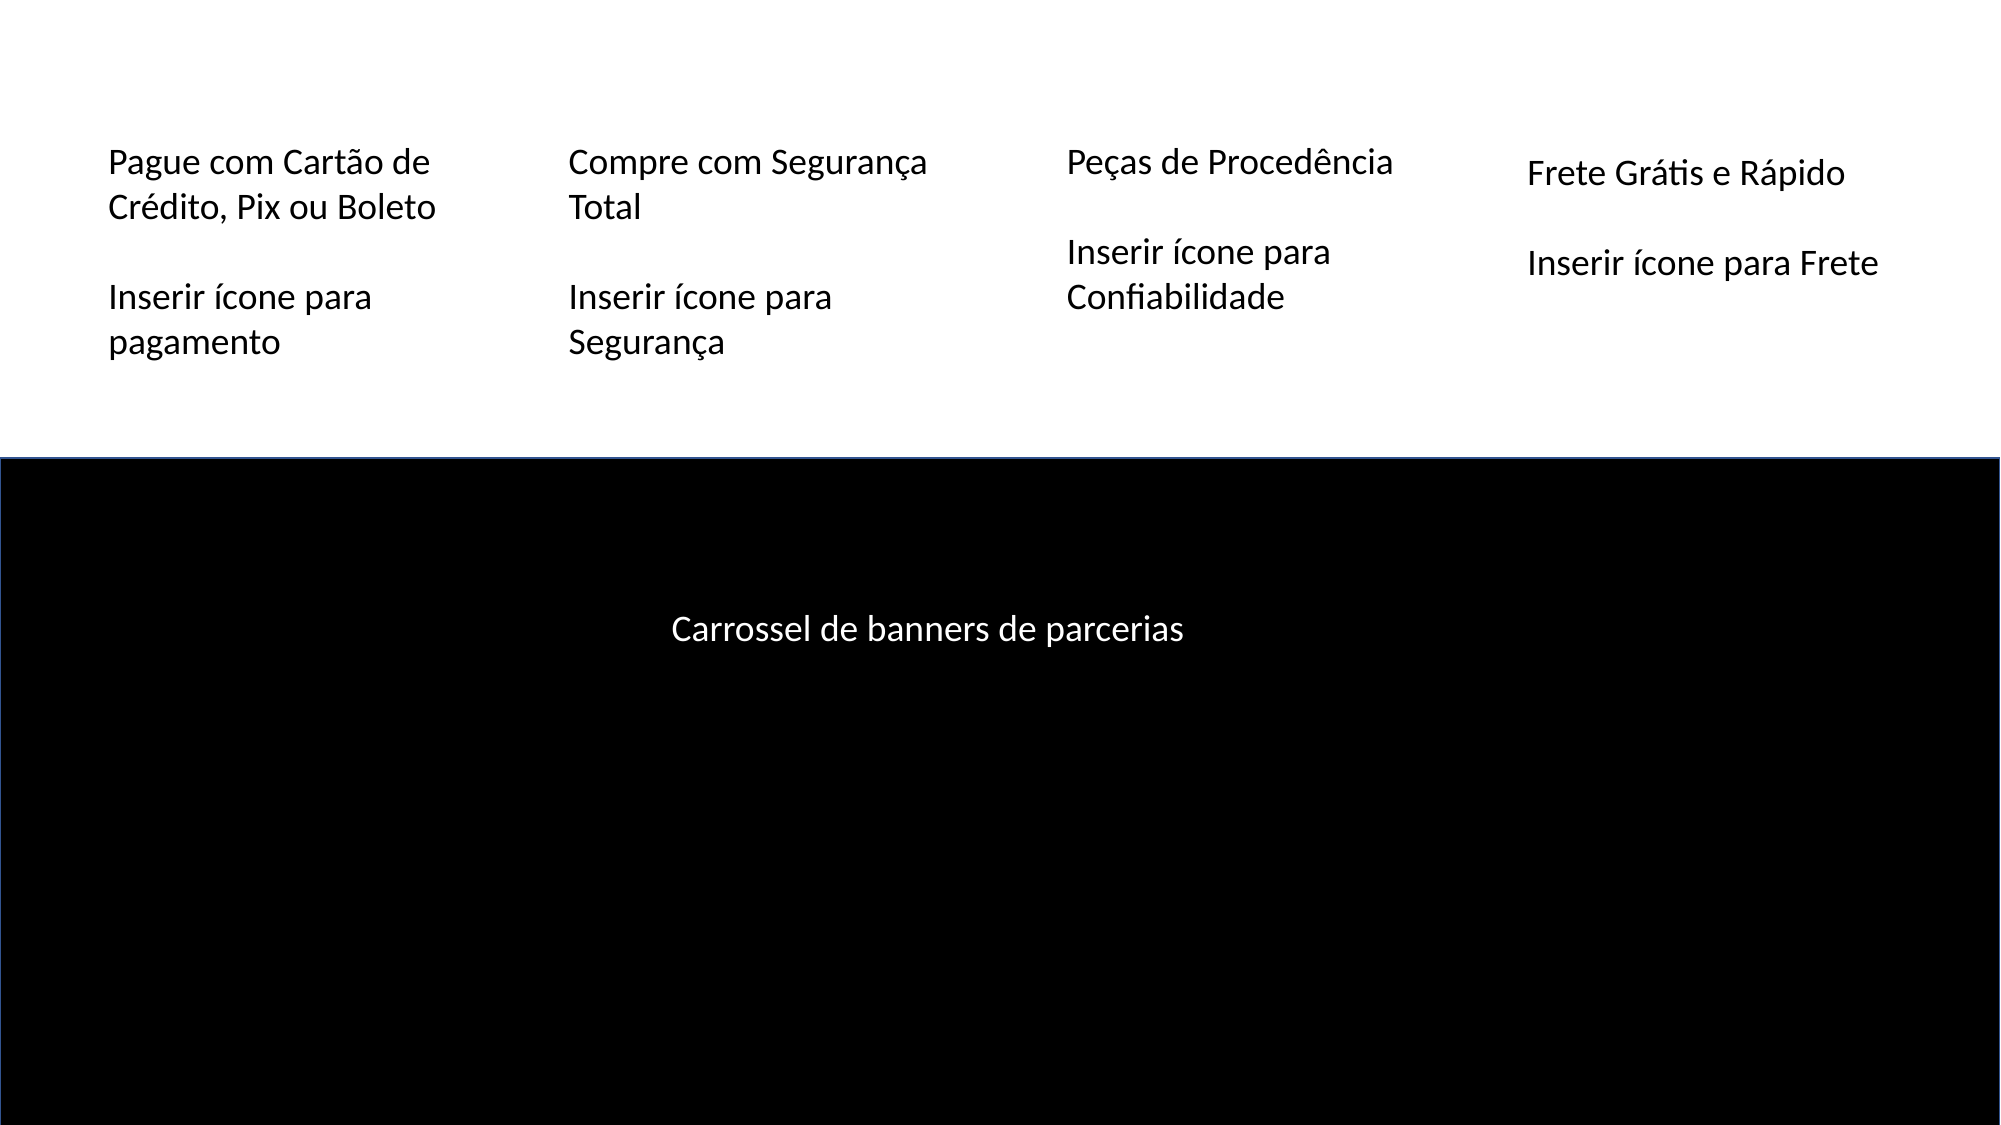

Pague com Cartão de Crédito, Pix ou Boleto

Inserir ícone para pagamento
Compre com Segurança Total

Inserir ícone para Segurança
Peças de Procedência

Inserir ícone para Confiabilidade
Frete Grátis e Rápido

Inserir ícone para Frete

Carrossel de banners de parcerias